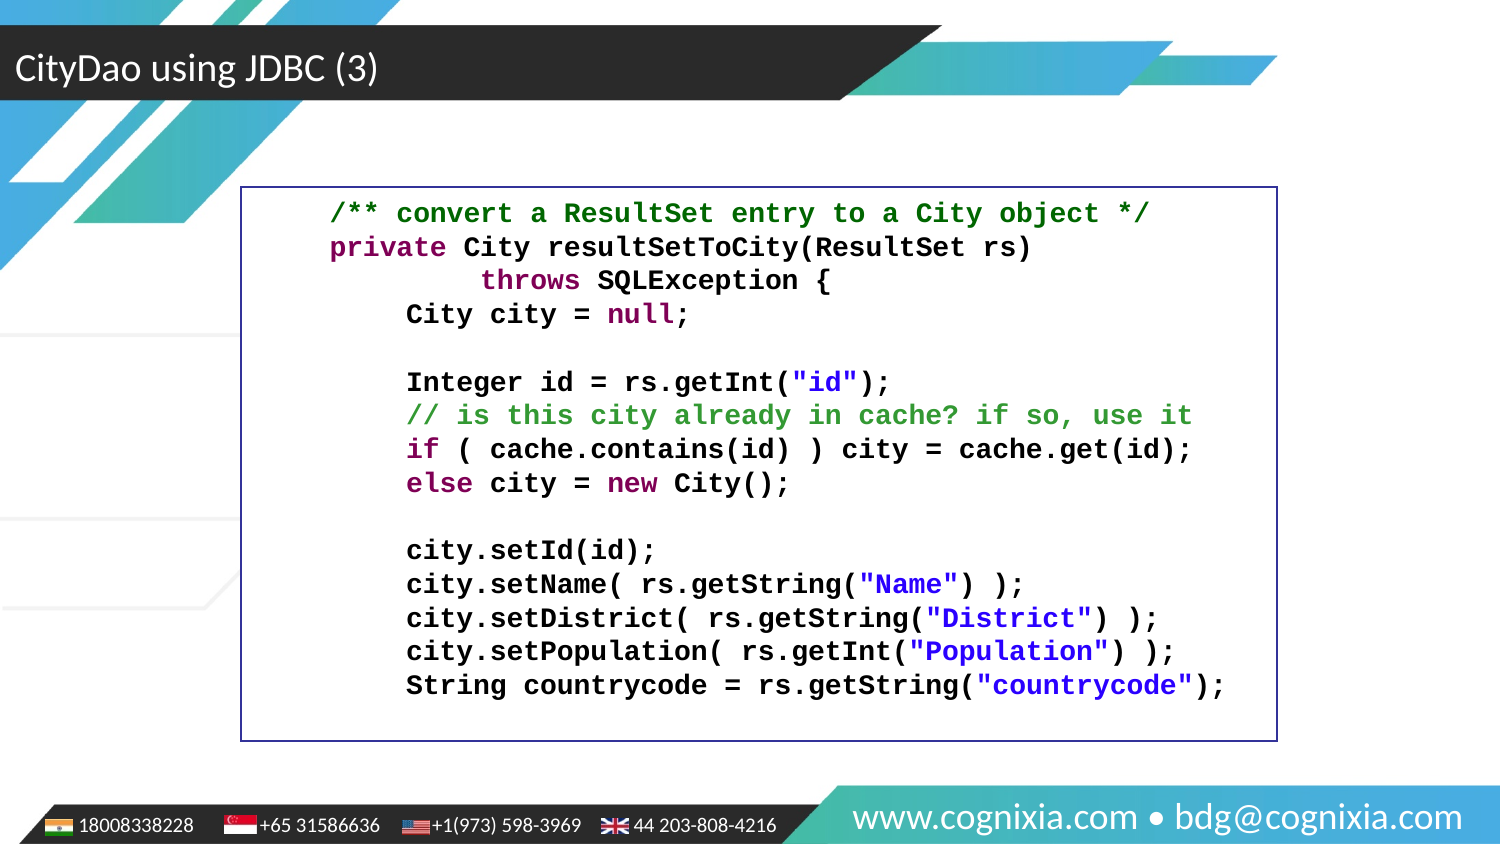

CityDao using JDBC (3)
  	/** convert a ResultSet entry to a City object */
	private City resultSetToCity(ResultSet rs)
			throws SQLException {
		City city = null;

		Integer id = rs.getInt("id");
		// is this city already in cache? if so, use it
		if ( cache.contains(id) ) city = cache.get(id);
		else city = new City();

		city.setId(id);
		city.setName( rs.getString("Name") );
		city.setDistrict( rs.getString("District") );
		city.setPopulation( rs.getInt("Population") );
		String countrycode = rs.getString("countrycode");